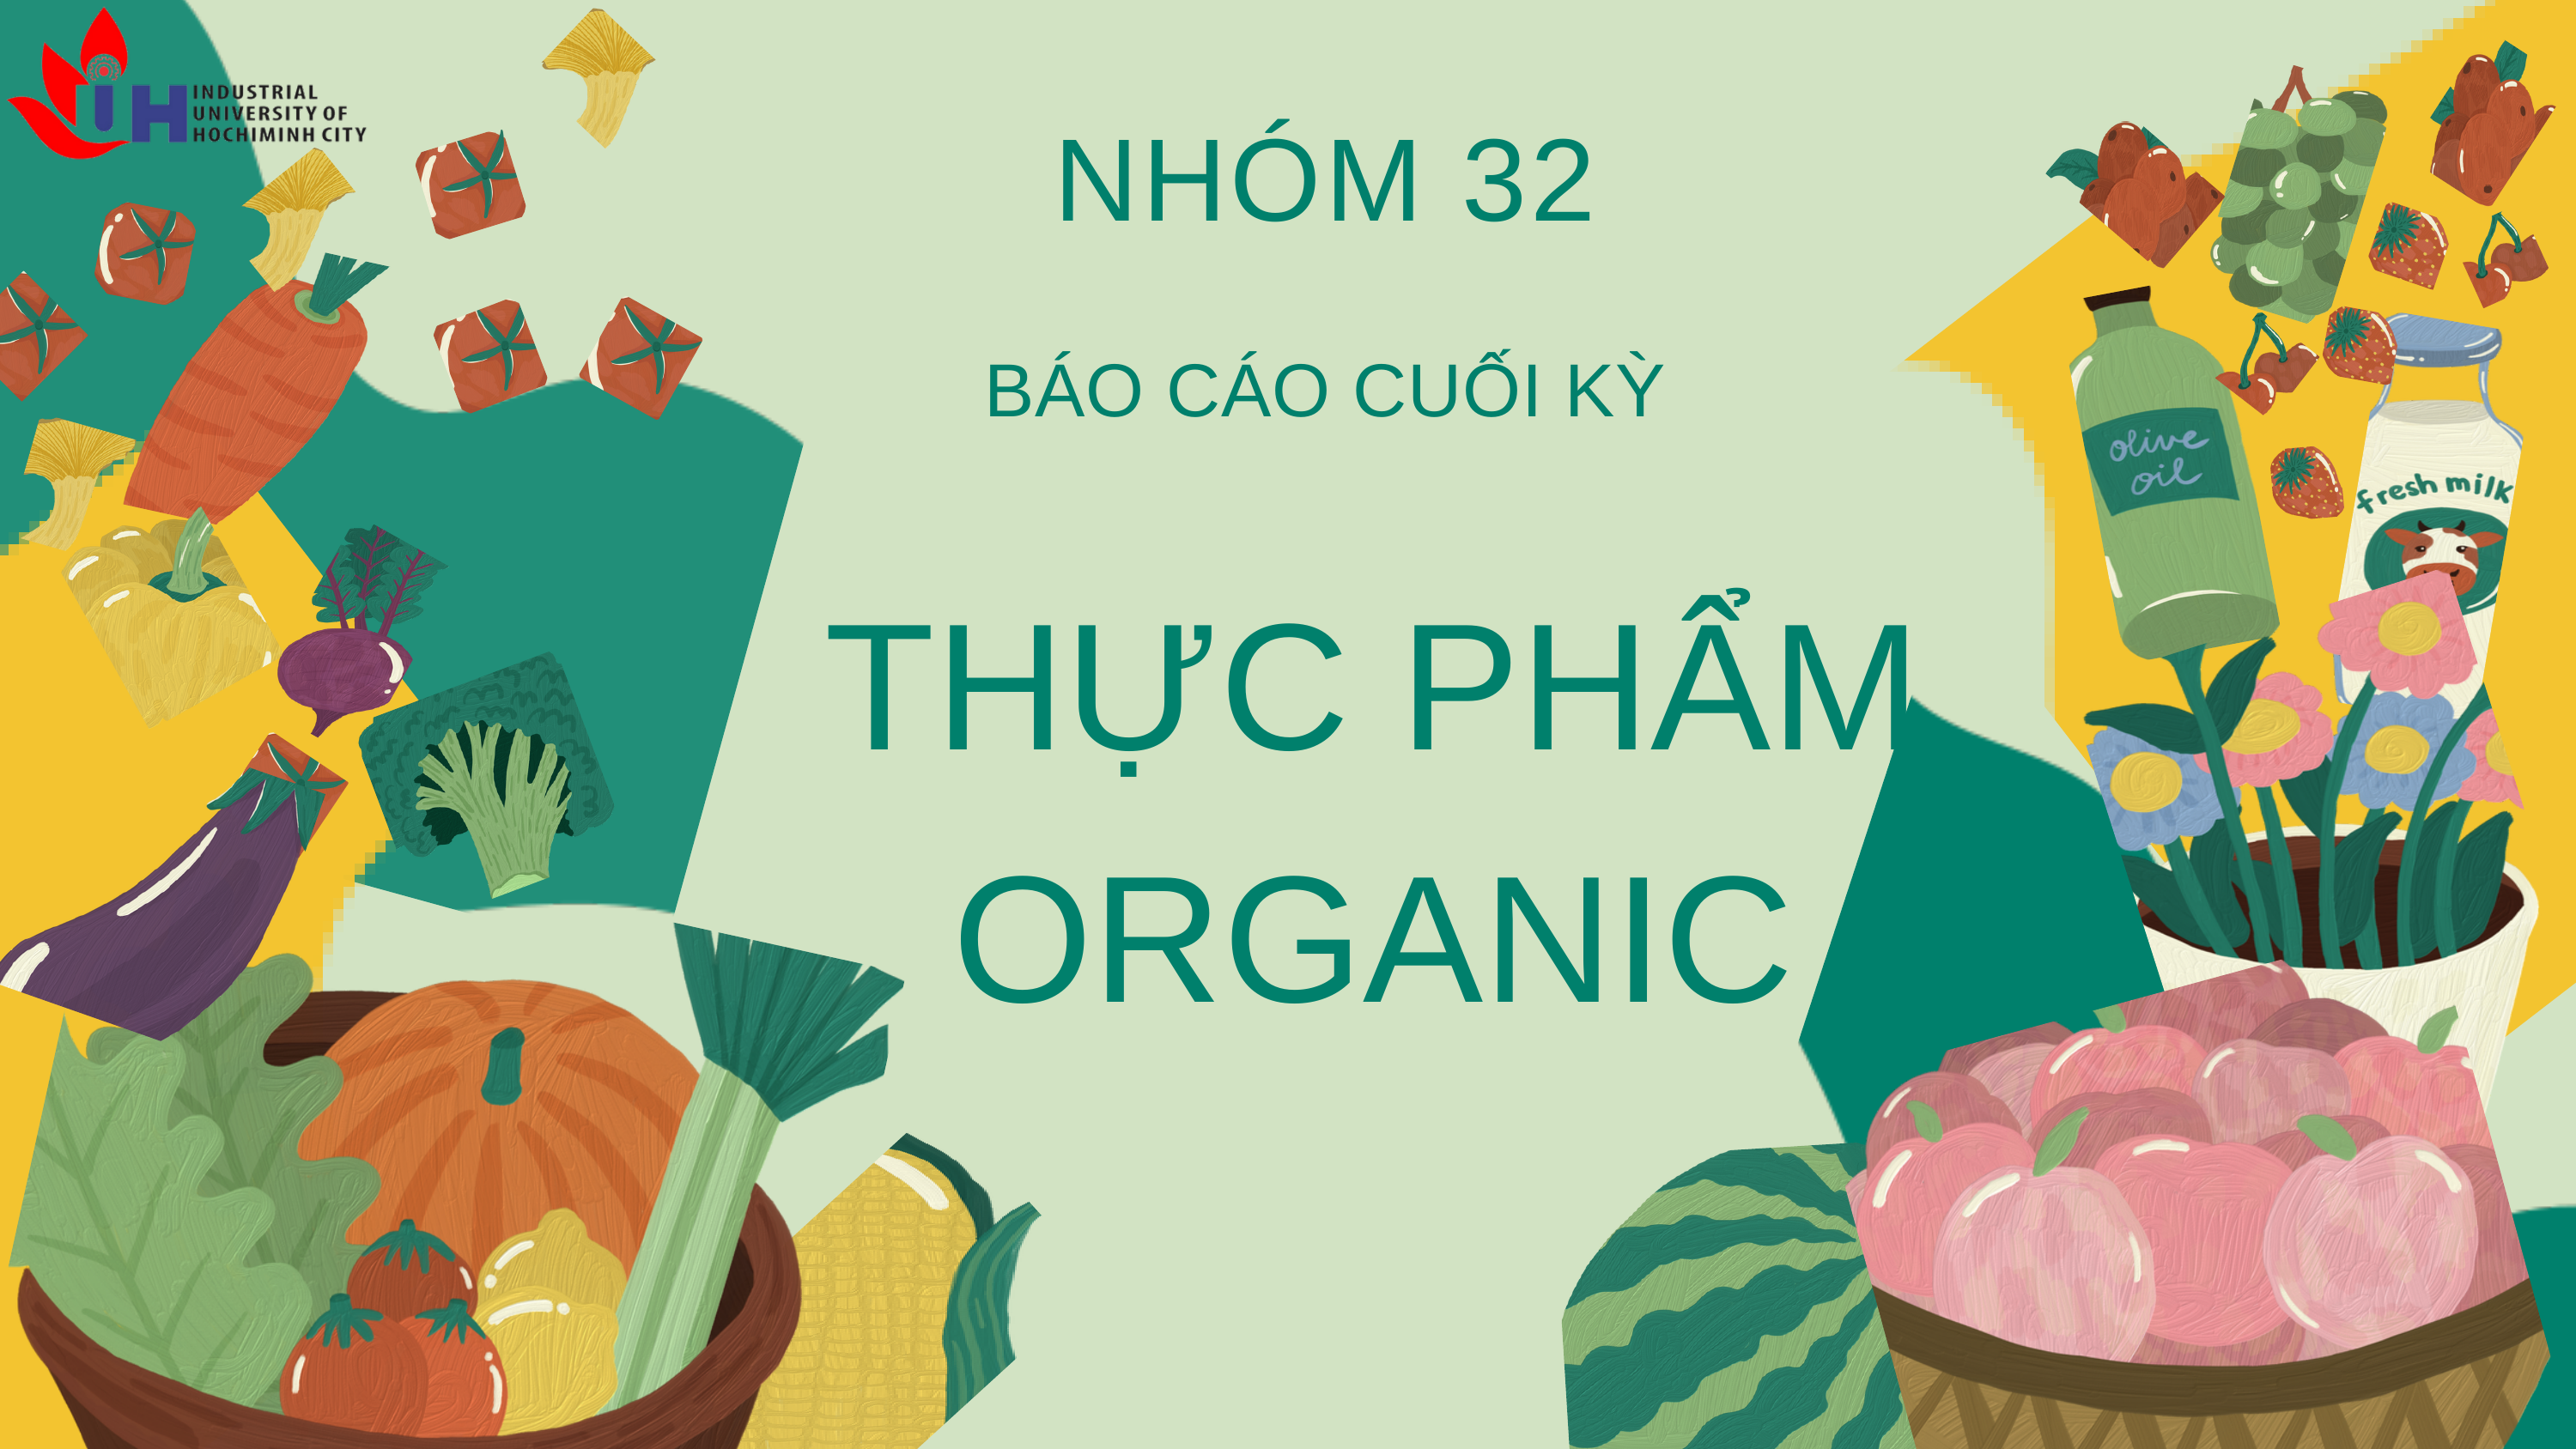

NHÓM 32

BÁO CÁO CUỐI KỲ

THỰC PHẨM ORGANIC